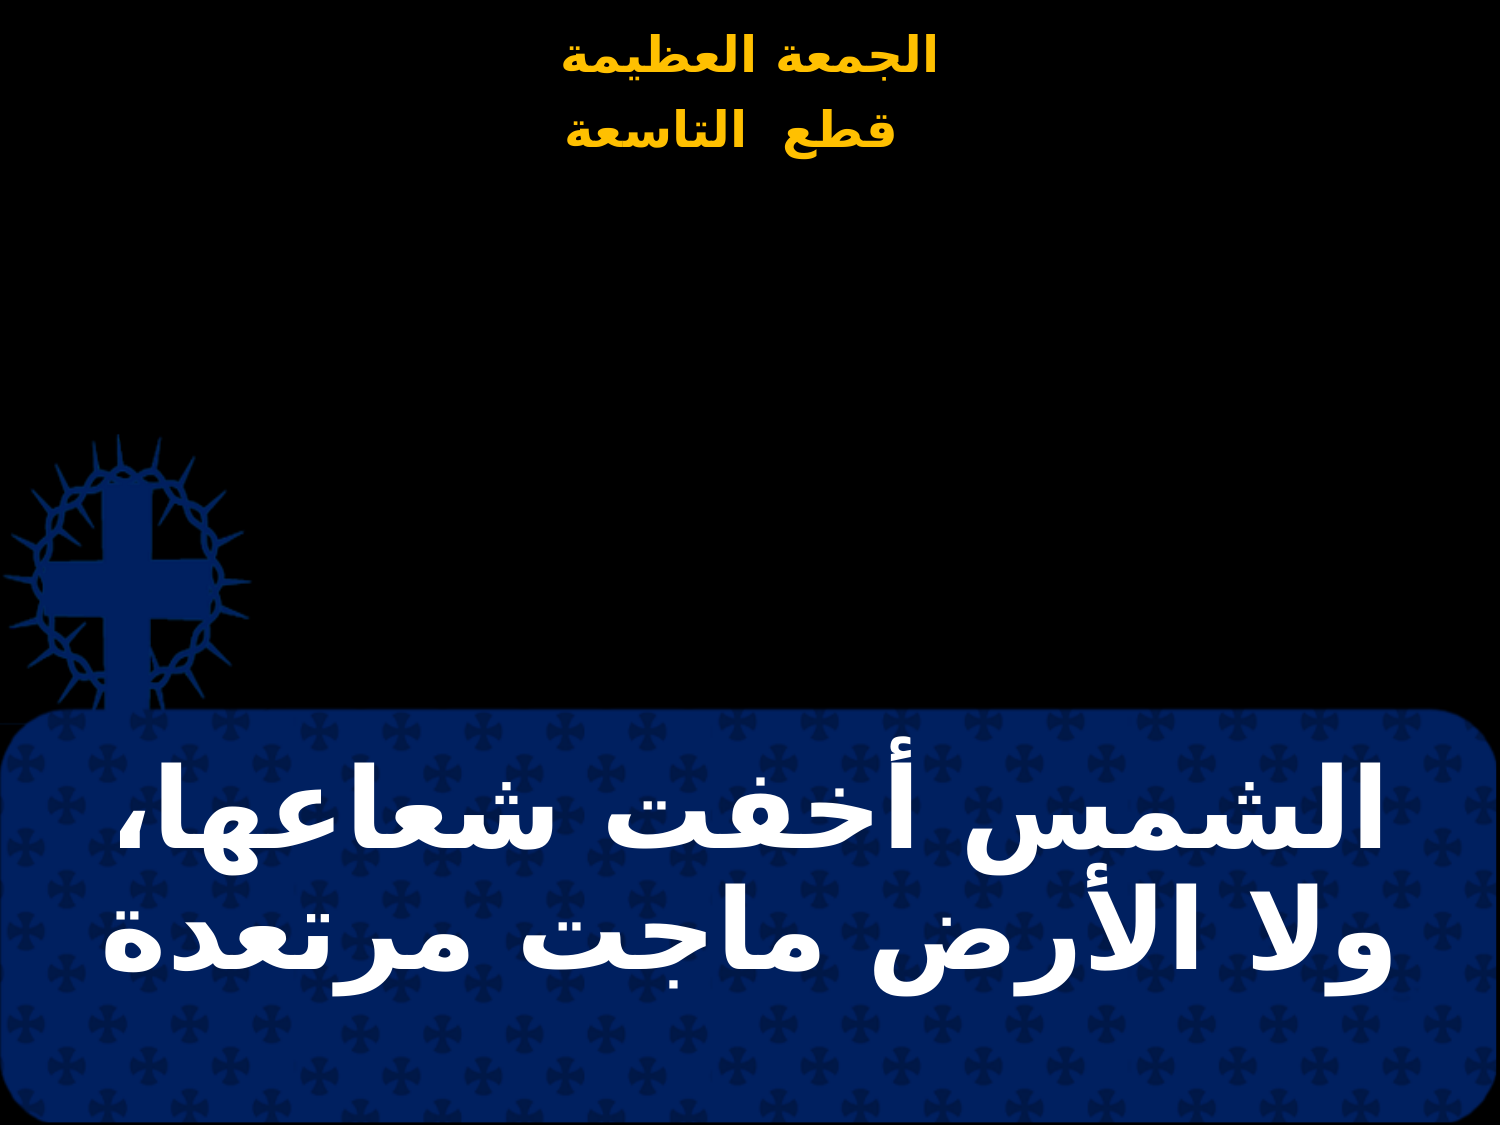

# الشمس أخفت شعاعها، ولا الأرض ماجت مرتعدة